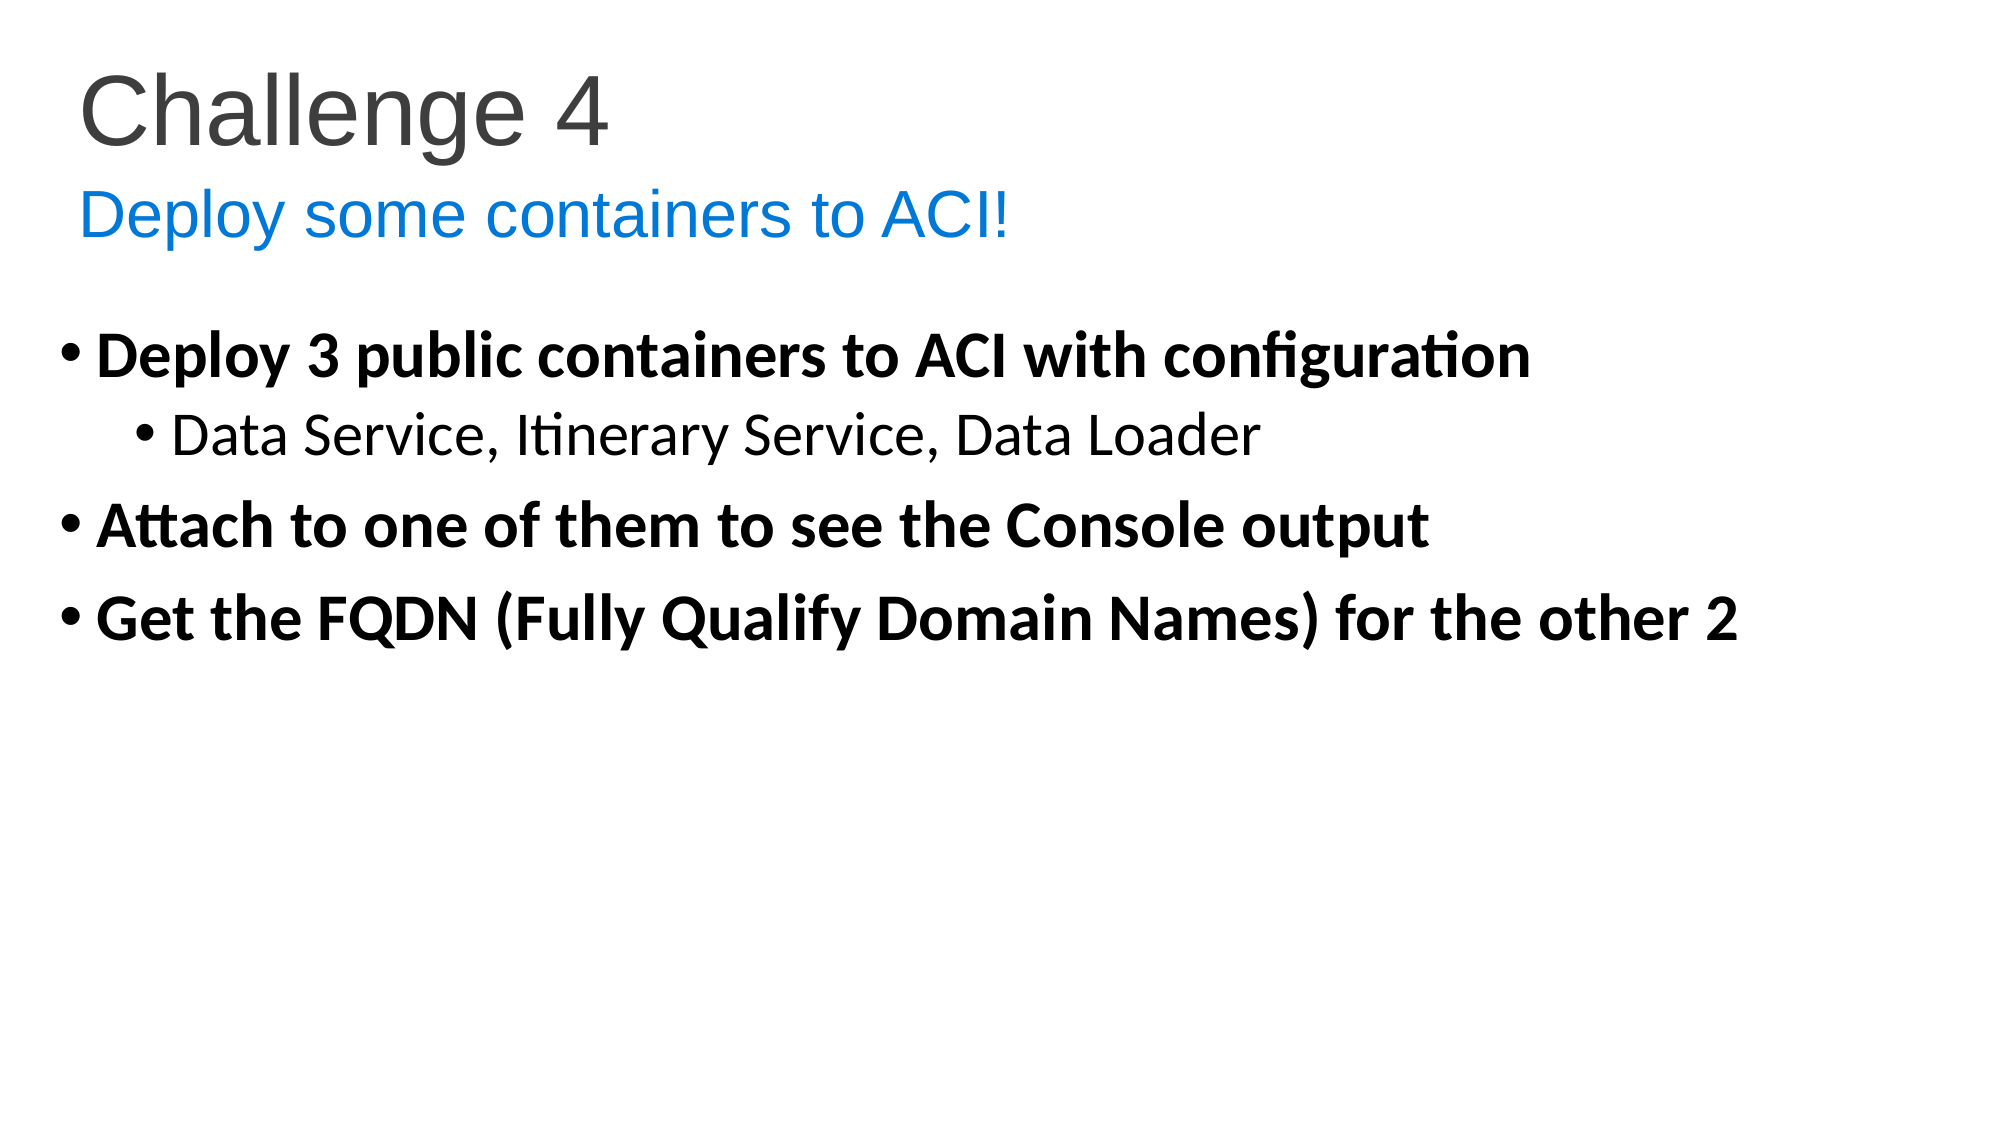

Challenge 4
Deploy some containers to ACI!
Deploy 3 public containers to ACI with configuration
Data Service, Itinerary Service, Data Loader
Attach to one of them to see the Console output
Get the FQDN (Fully Qualify Domain Names) for the other 2